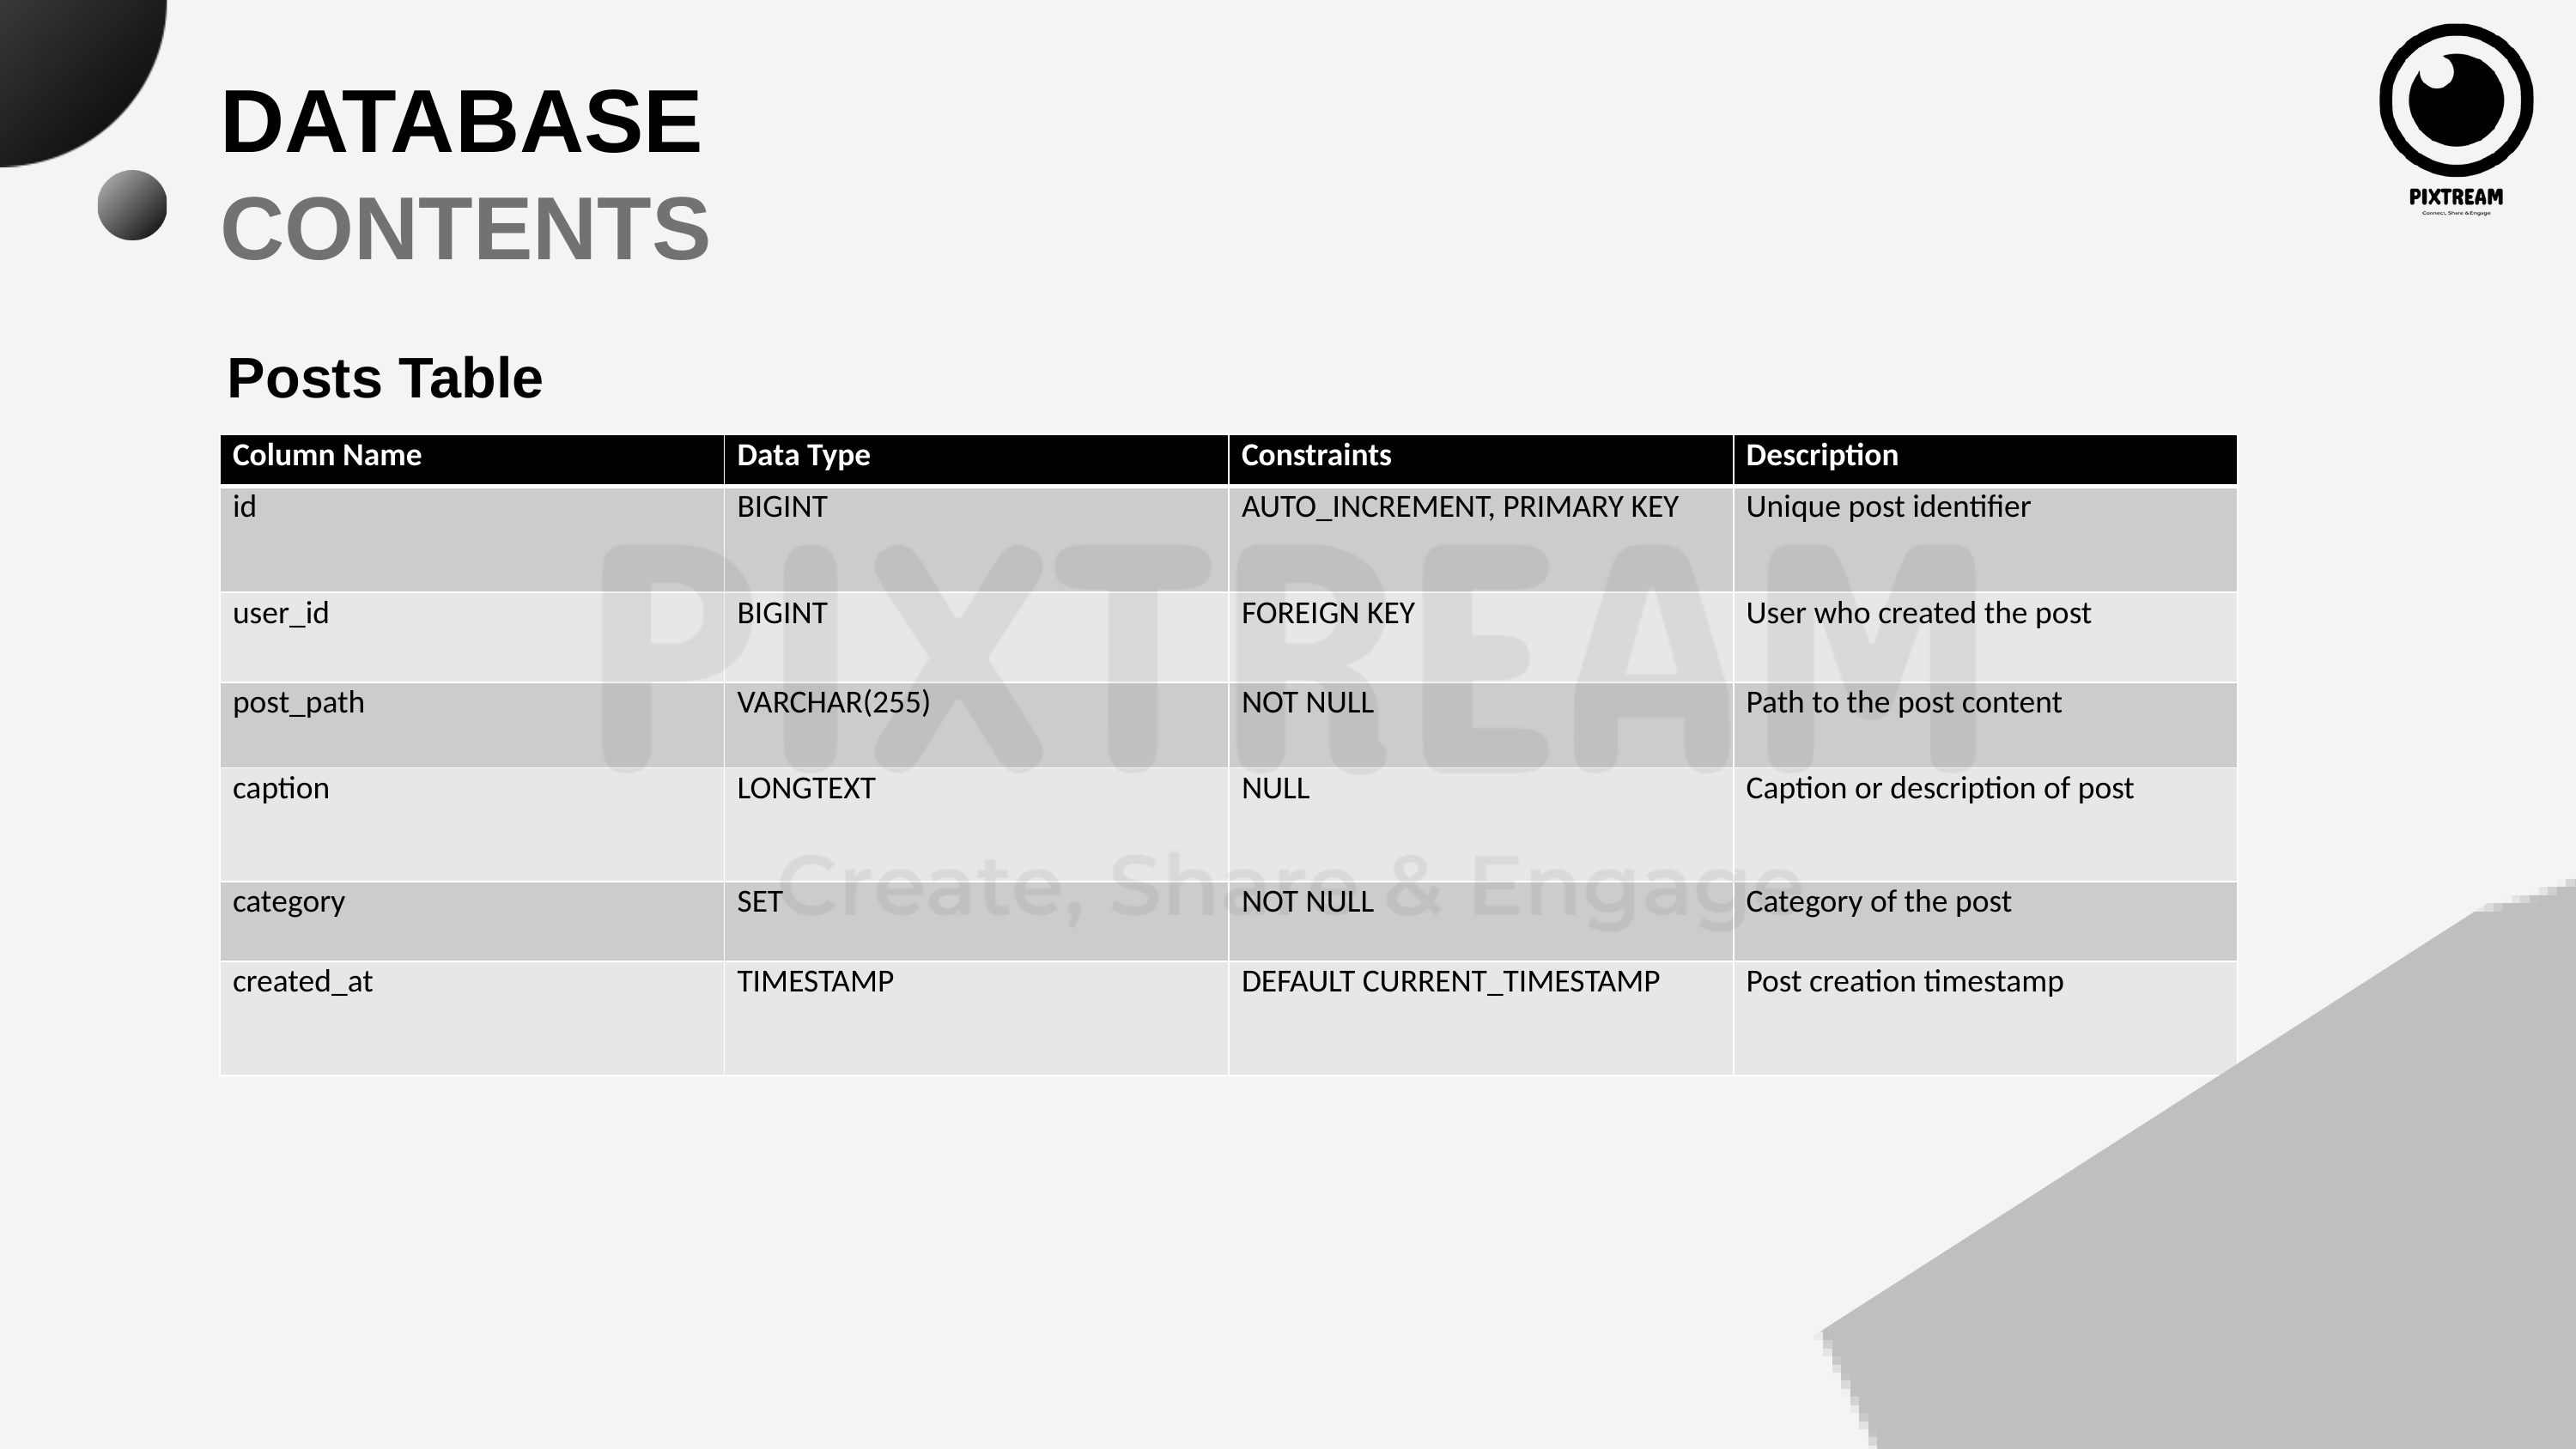

DATABASE
CONTENTS

Posts Table
| Column Name | Data Type | Constraints | Description |
| --- | --- | --- | --- |
| id | BIGINT | AUTO\_INCREMENT, PRIMARY KEY | Unique post identifier |
| user\_id | BIGINT | FOREIGN KEY | User who created the post |
| post\_path | VARCHAR(255) | NOT NULL | Path to the post content |
| caption | LONGTEXT | NULL | Caption or description of post |
| category | SET | NOT NULL | Category of the post |
| created\_at | TIMESTAMP | DEFAULT CURRENT\_TIMESTAMP | Post creation timestamp |